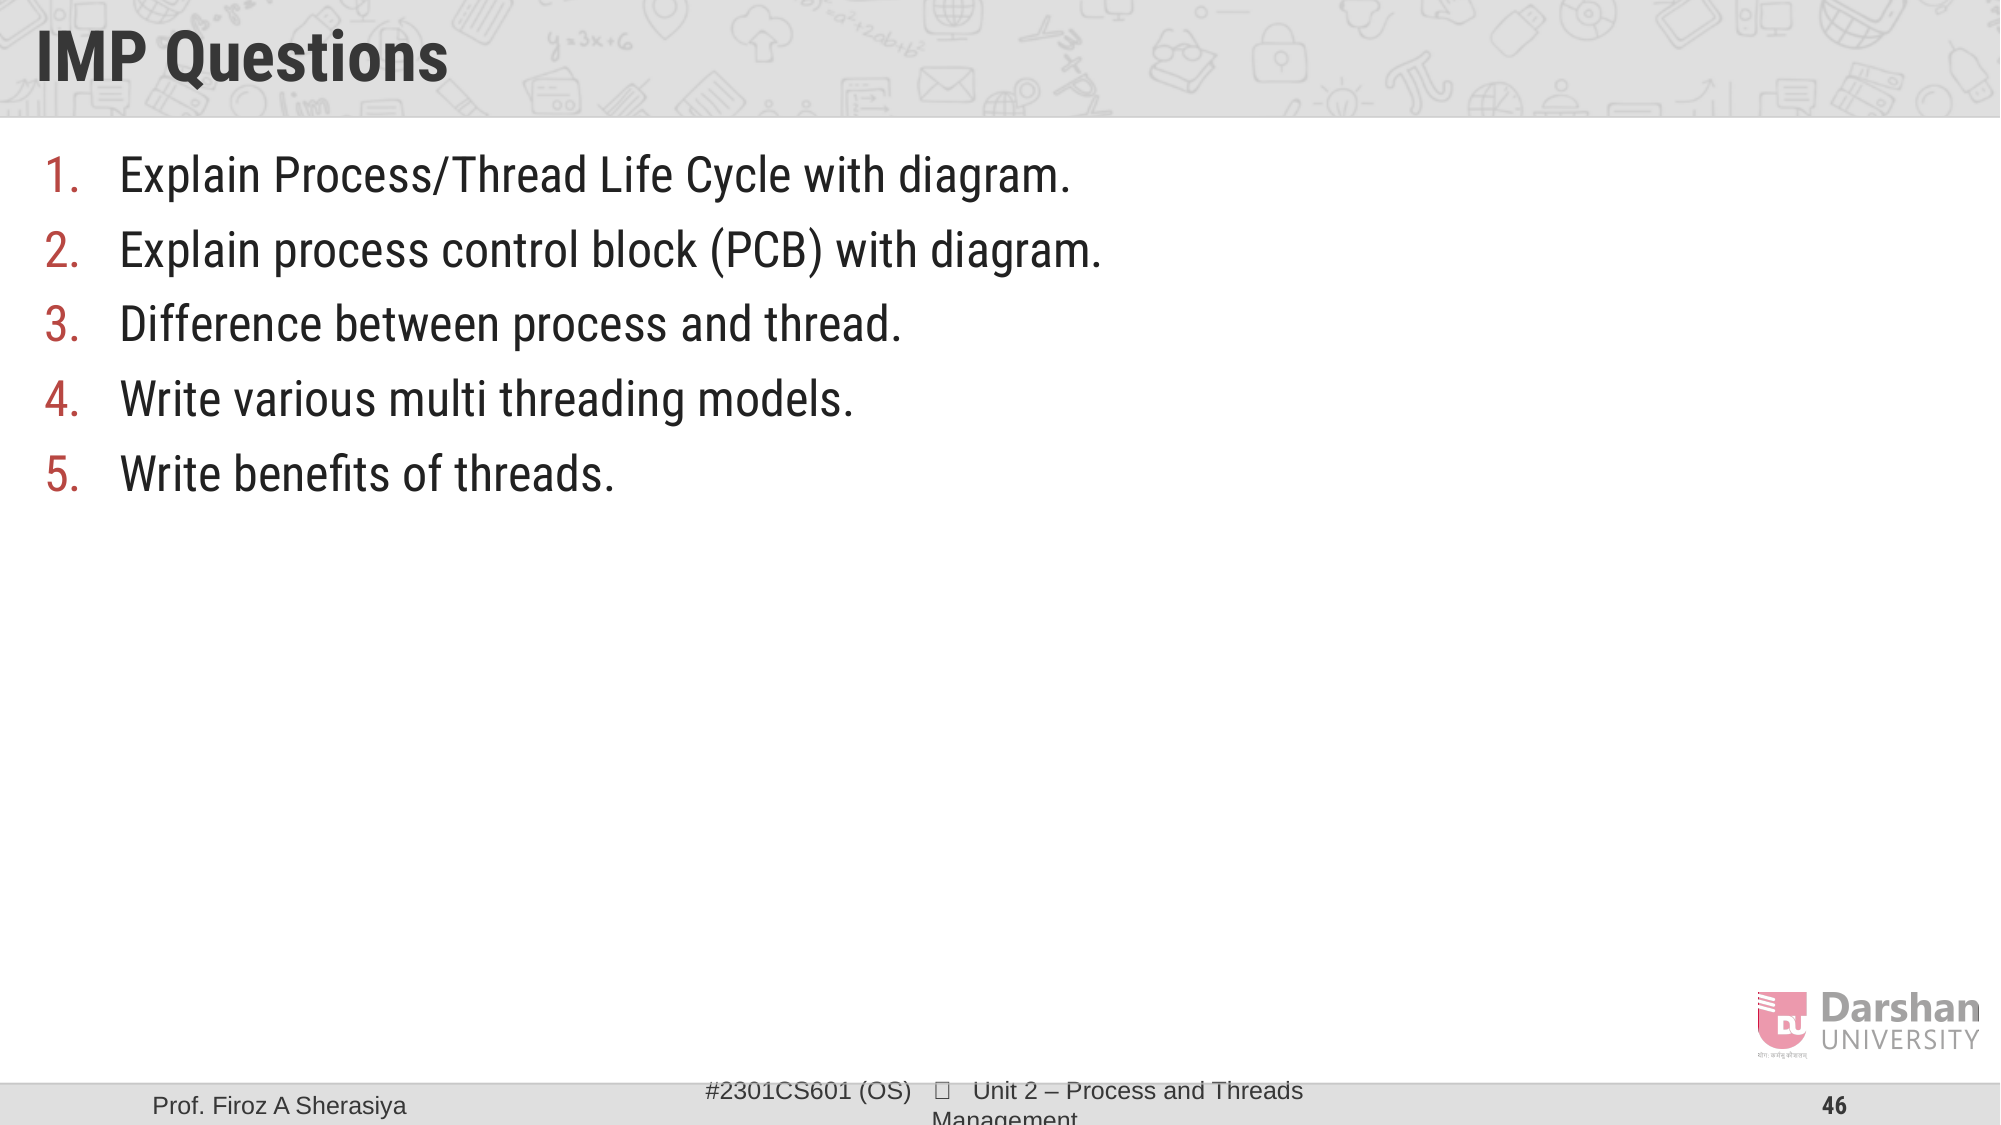

# IMP Questions
Explain Process/Thread Life Cycle with diagram.
Explain process control block (PCB) with diagram.
Difference between process and thread.
Write various multi threading models.
Write benefits of threads.